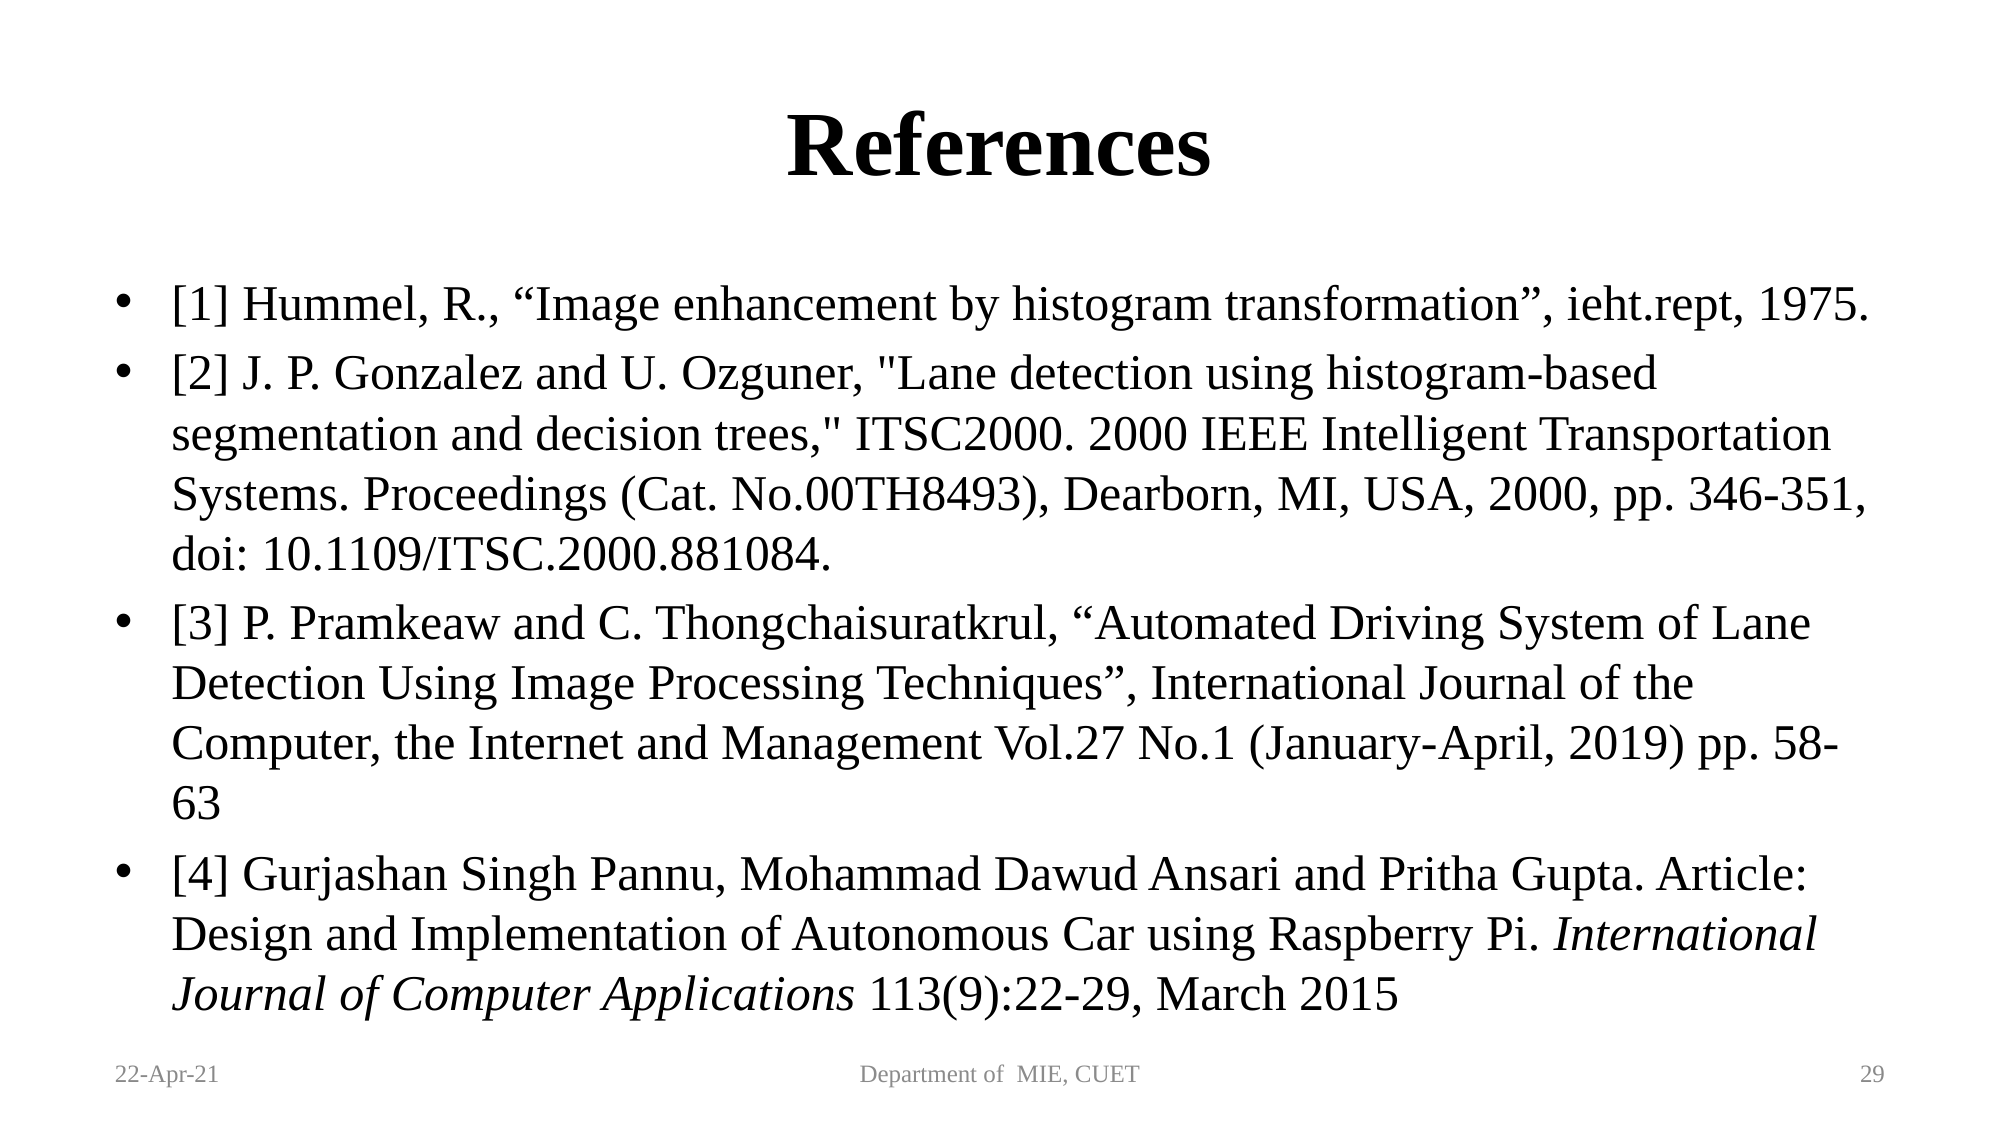

# References
[1] Hummel, R., “Image enhancement by histogram transformation”, ieht.rept, 1975.
[2] J. P. Gonzalez and U. Ozguner, "Lane detection using histogram-based segmentation and decision trees," ITSC2000. 2000 IEEE Intelligent Transportation Systems. Proceedings (Cat. No.00TH8493), Dearborn, MI, USA, 2000, pp. 346-351, doi: 10.1109/ITSC.2000.881084.
[3] P. Pramkeaw and C. Thongchaisuratkrul, “Automated Driving System of Lane Detection Using Image Processing Techniques”, International Journal of the Computer, the Internet and Management Vol.27 No.1 (January-April, 2019) pp. 58-63
[4] Gurjashan Singh Pannu, Mohammad Dawud Ansari and Pritha Gupta. Article: Design and Implementation of Autonomous Car using Raspberry Pi. International Journal of Computer Applications 113(9):22-29, March 2015

22-Apr-21
Department of  MIE, CUET
29